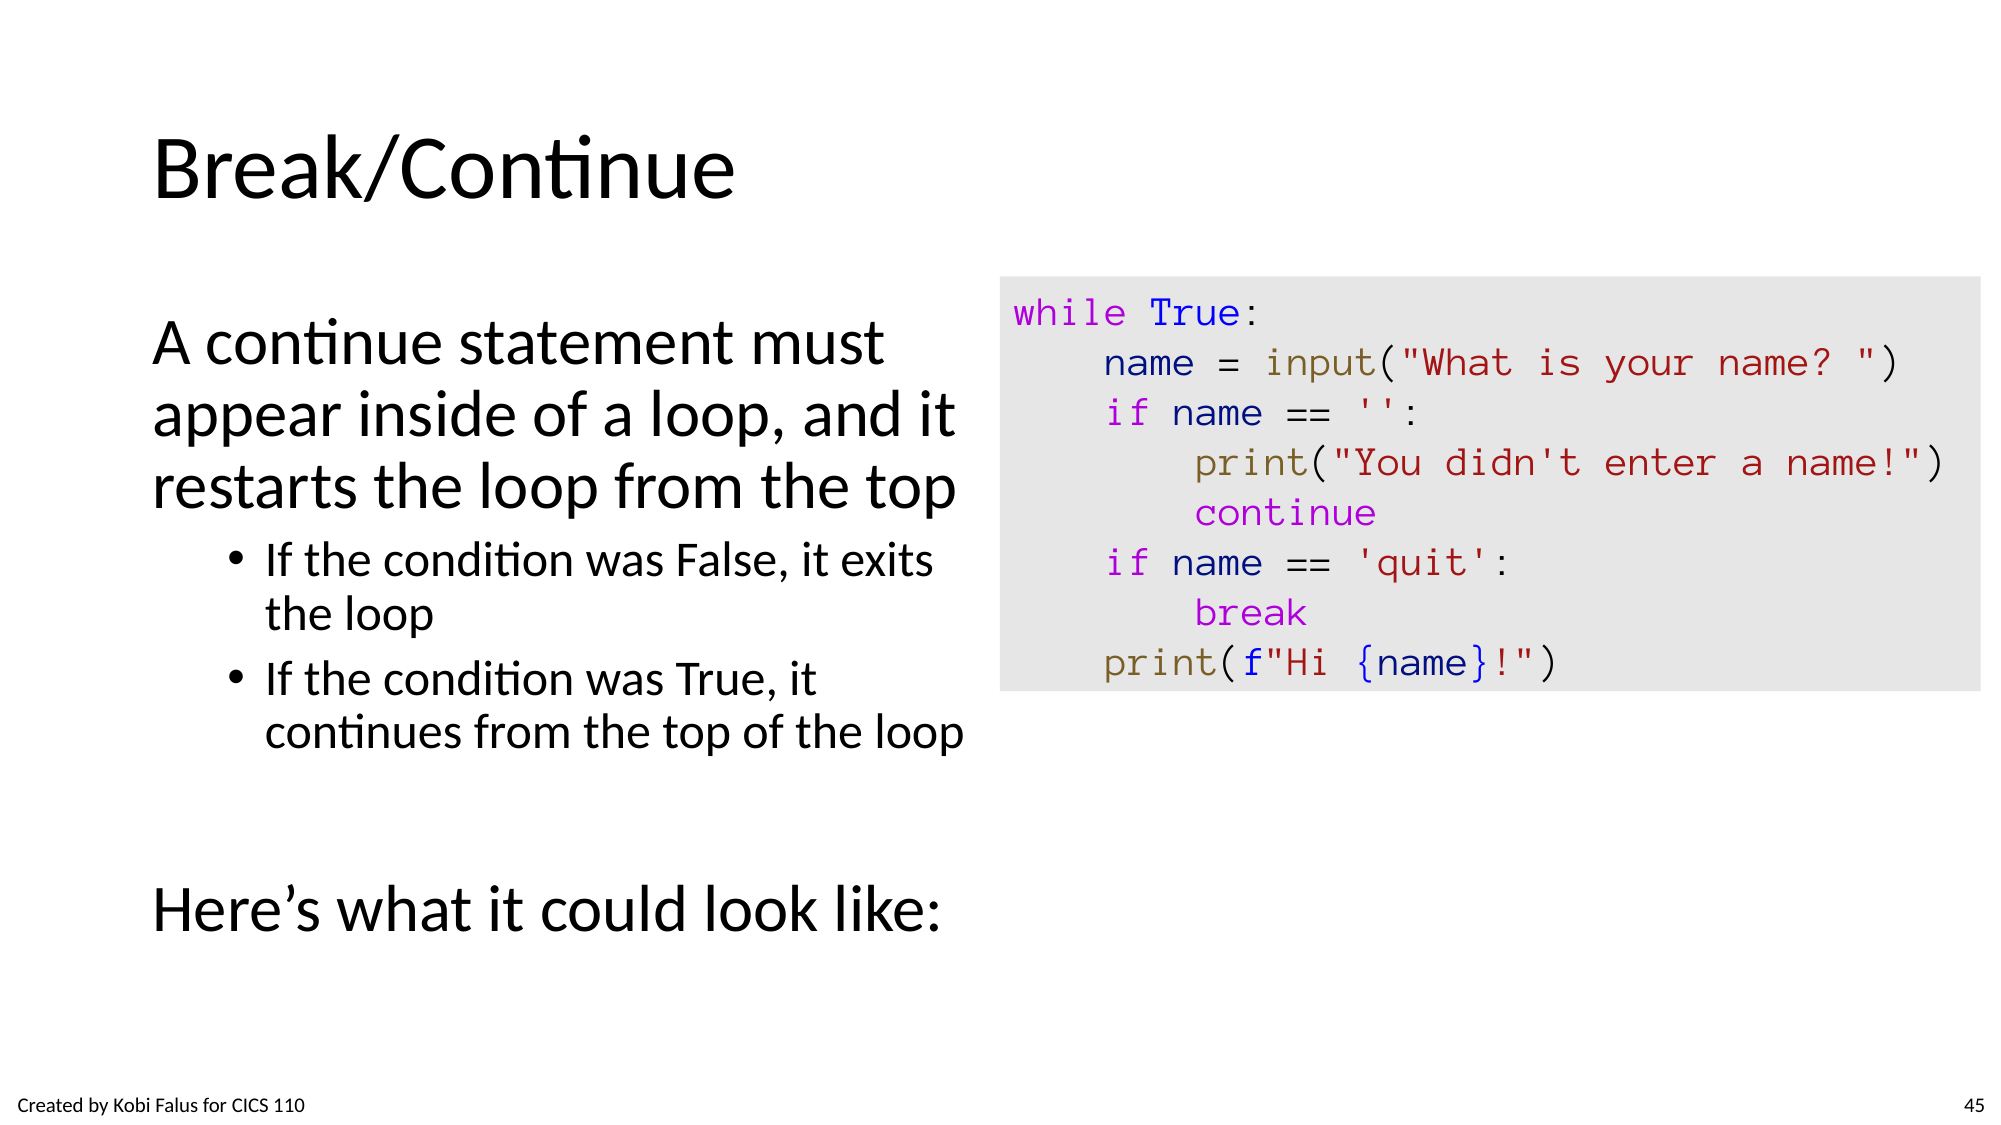

# Break/Continue
while True:
    name = input("What is your name? ")
    if name == '':
        print("You didn't enter a name!")
        continue
    if name == 'quit':
        break
    print(f"Hi {name}!")
A continue statement must
appear inside of a loop, and it restarts the loop from the top
If the condition was False, it exits the loop
If the condition was True, it continues from the top of the loop

Here’s what it could look like: